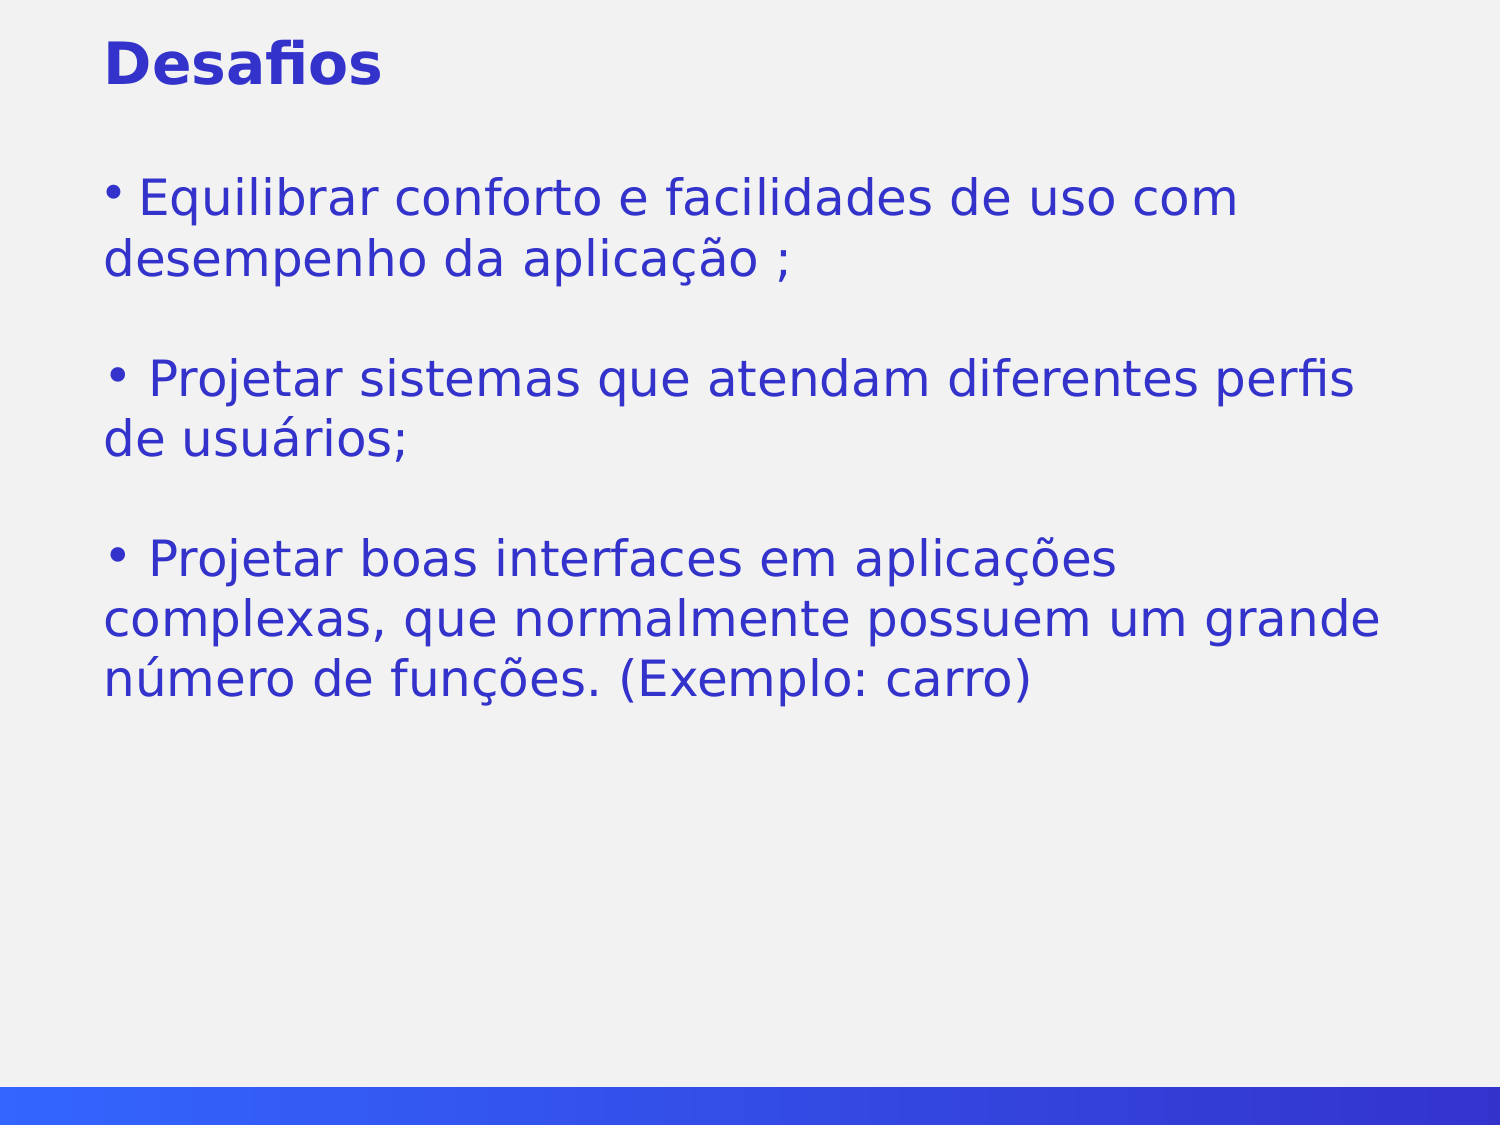

Desafios
 Equilibrar conforto e facilidades de uso com desempenho da aplicação ;

 Projetar sistemas que atendam diferentes perfis de usuários;

 Projetar boas interfaces em aplicações
complexas, que normalmente possuem um grande número de funções. (Exemplo: carro)